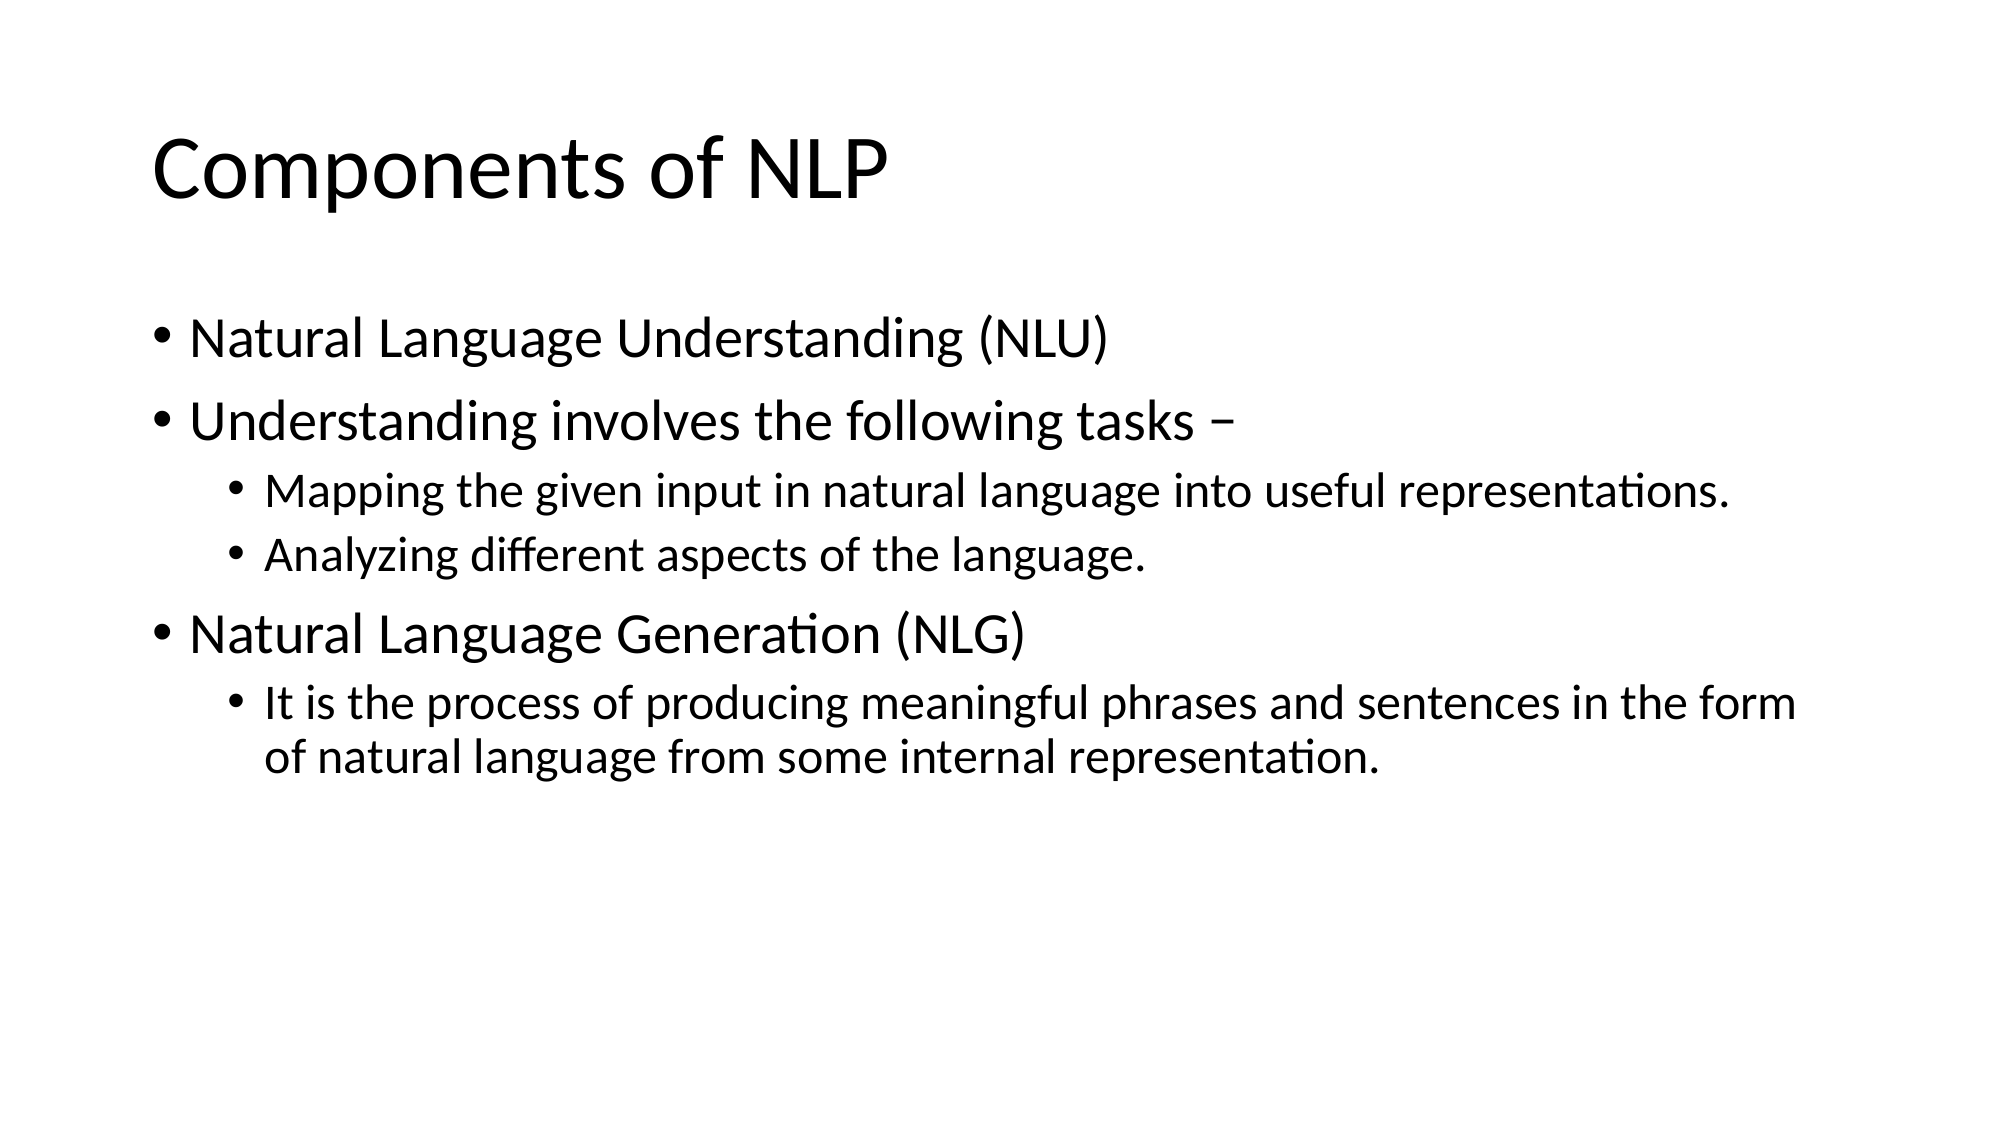

# Components of NLP
Natural Language Understanding (NLU)
Understanding involves the following tasks −
Mapping the given input in natural language into useful representations.
Analyzing different aspects of the language.
Natural Language Generation (NLG)
It is the process of producing meaningful phrases and sentences in the form of natural language from some internal representation.